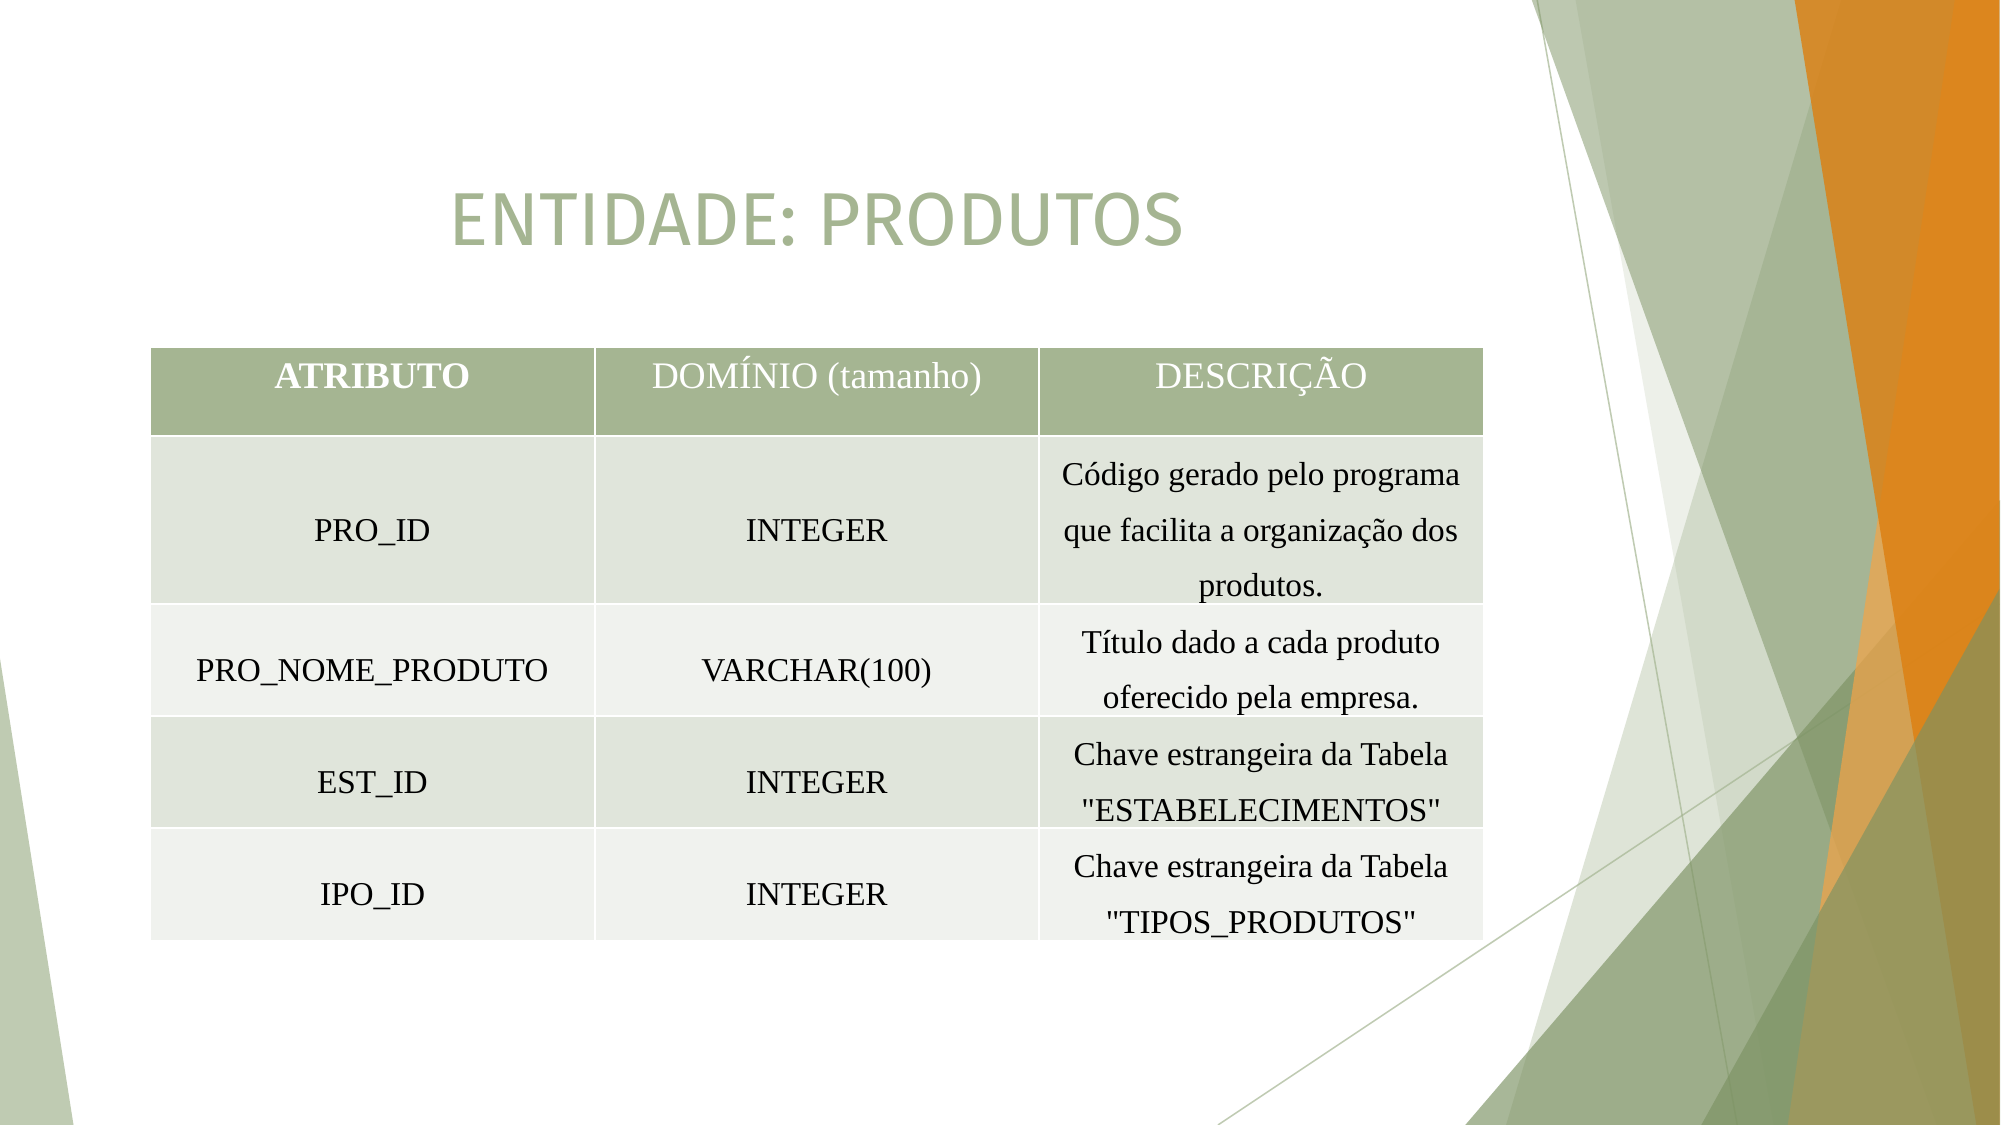

# ENTIDADE: PRODUTOS
| ATRIBUTO | DOMÍNIO (tamanho) | DESCRIÇÃO |
| --- | --- | --- |
| PRO\_ID | INTEGER | Código gerado pelo programa que facilita a organização dos produtos. |
| PRO\_NOME\_PRODUTO | VARCHAR(100) | Título dado a cada produto oferecido pela empresa. |
| EST\_ID | INTEGER | Chave estrangeira da Tabela "ESTABELECIMENTOS" |
| IPO\_ID | INTEGER | Chave estrangeira da Tabela "TIPOS\_PRODUTOS" |